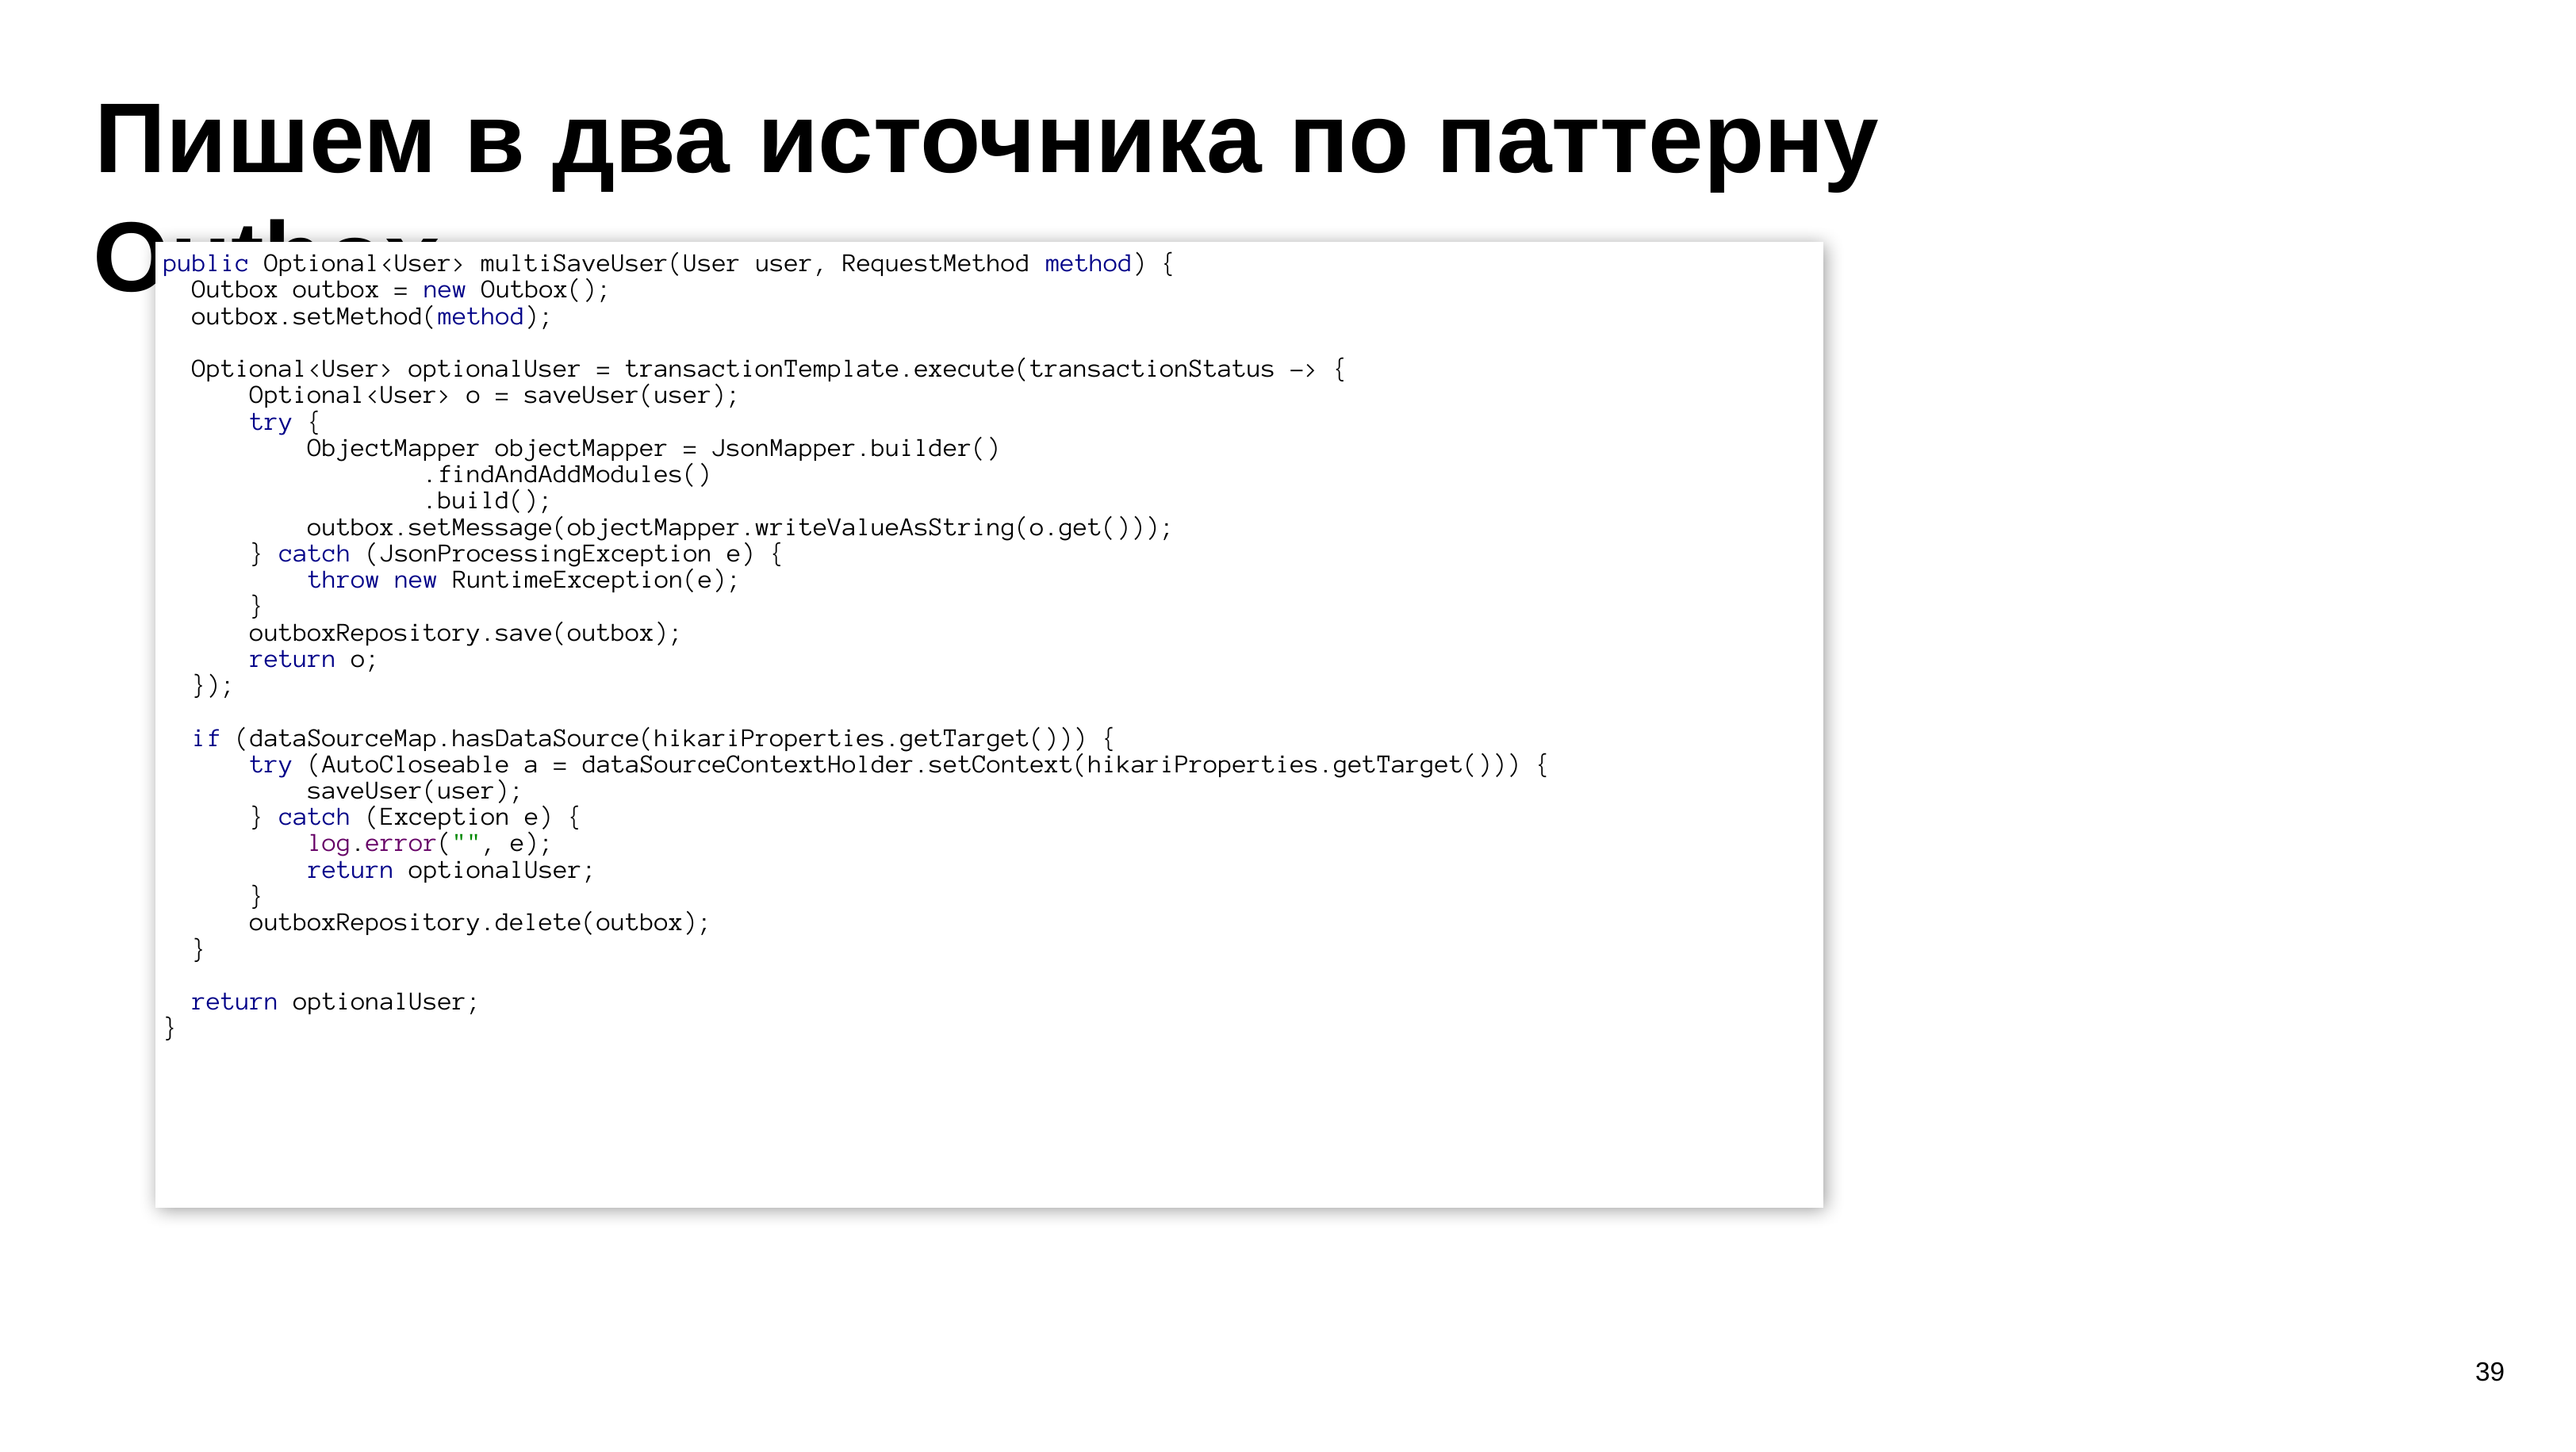

Пишем в два источника по паттерну Outbox
| public Optional<User> multiSaveUser(User user, RequestMethod method) {   Outbox outbox = new Outbox();   outbox.setMethod(method);   Optional<User> optionalUser = transactionTemplate.execute(transactionStatus -> {       Optional<User> o = saveUser(user);       try {           ObjectMapper objectMapper = JsonMapper.builder()                   .findAndAddModules()                   .build();           outbox.setMessage(objectMapper.writeValueAsString(o.get()));       } catch (JsonProcessingException e) {           throw new RuntimeException(e);       }       outboxRepository.save(outbox);       return o;   });   if (dataSourceMap.hasDataSource(hikariProperties.getTarget())) {       try (AutoCloseable a = dataSourceContextHolder.setContext(hikariProperties.getTarget())) {           saveUser(user);       } catch (Exception e) {           log.error("", e);           return optionalUser;       }       outboxRepository.delete(outbox);   }   return optionalUser; } |
| --- |
39